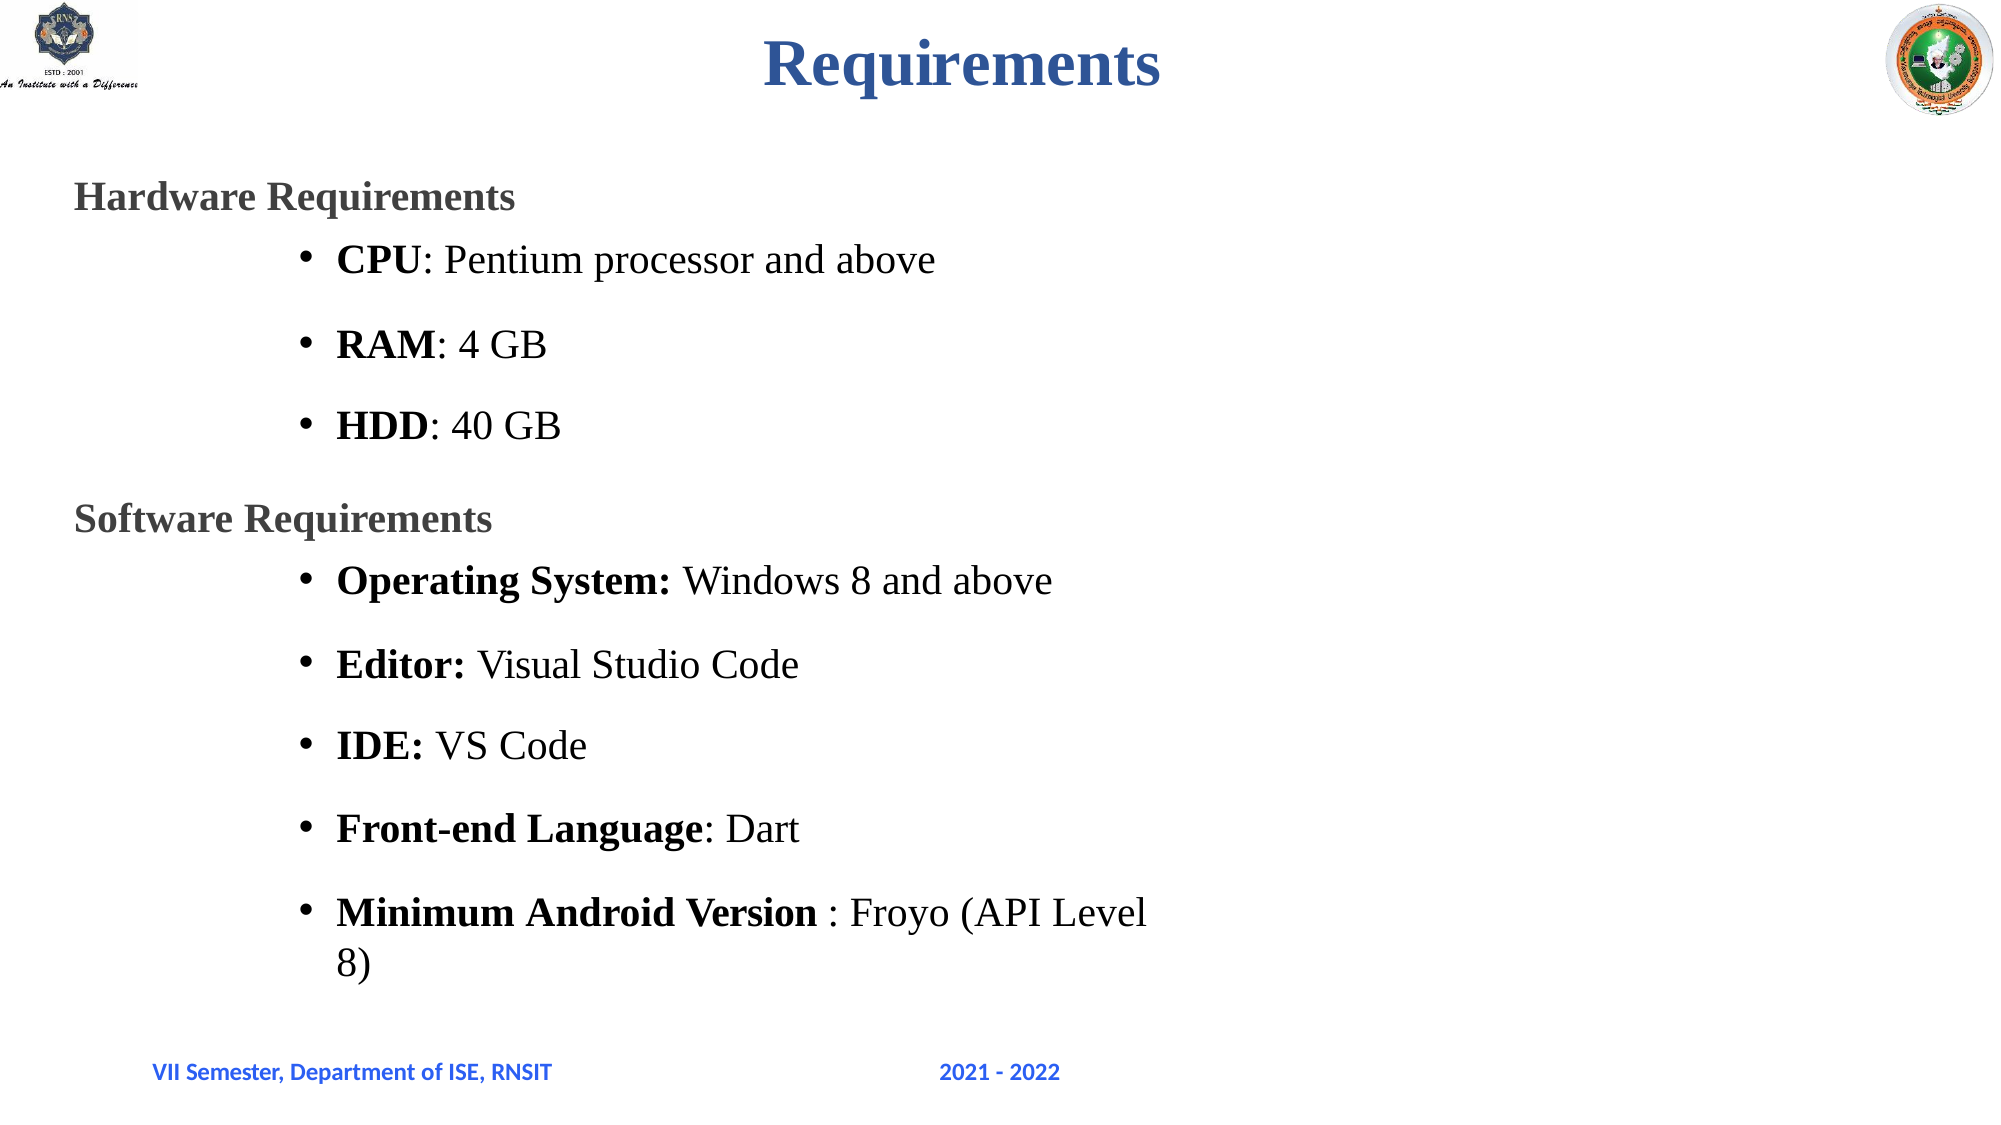

# Requirements
Hardware Requirements
CPU: Pentium processor and above
RAM: 4 GB
HDD: 40 GB

Software Requirements
Operating System: Windows 8 and above
Editor: Visual Studio Code
IDE: VS Code
Front-end Language: Dart
Minimum Android Version : Froyo (API Level 8)
VII Semester, Department of ISE, RNSIT
2021 - 2022
7